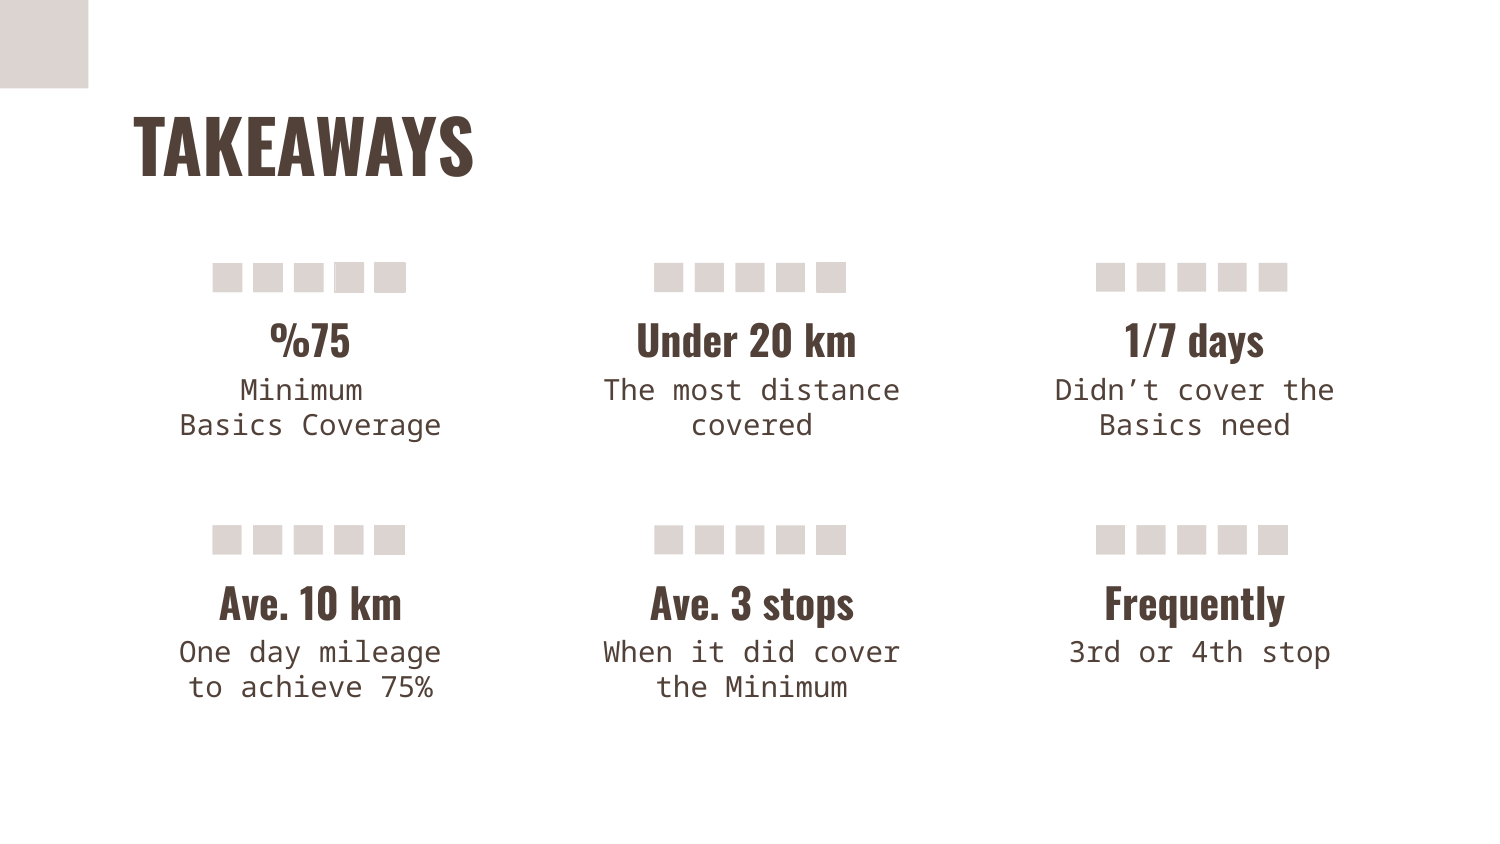

# TAKEAWAYS

%75
Under 20 km
1/7 days

Minimum
Basics Coverage
The most distance covered
Didn’t cover the Basics need

Ave. 10 km

Ave. 3 stops
Frequently
One day mileage
to achieve 75%

When it did cover
the Minimum
3rd or 4th stop